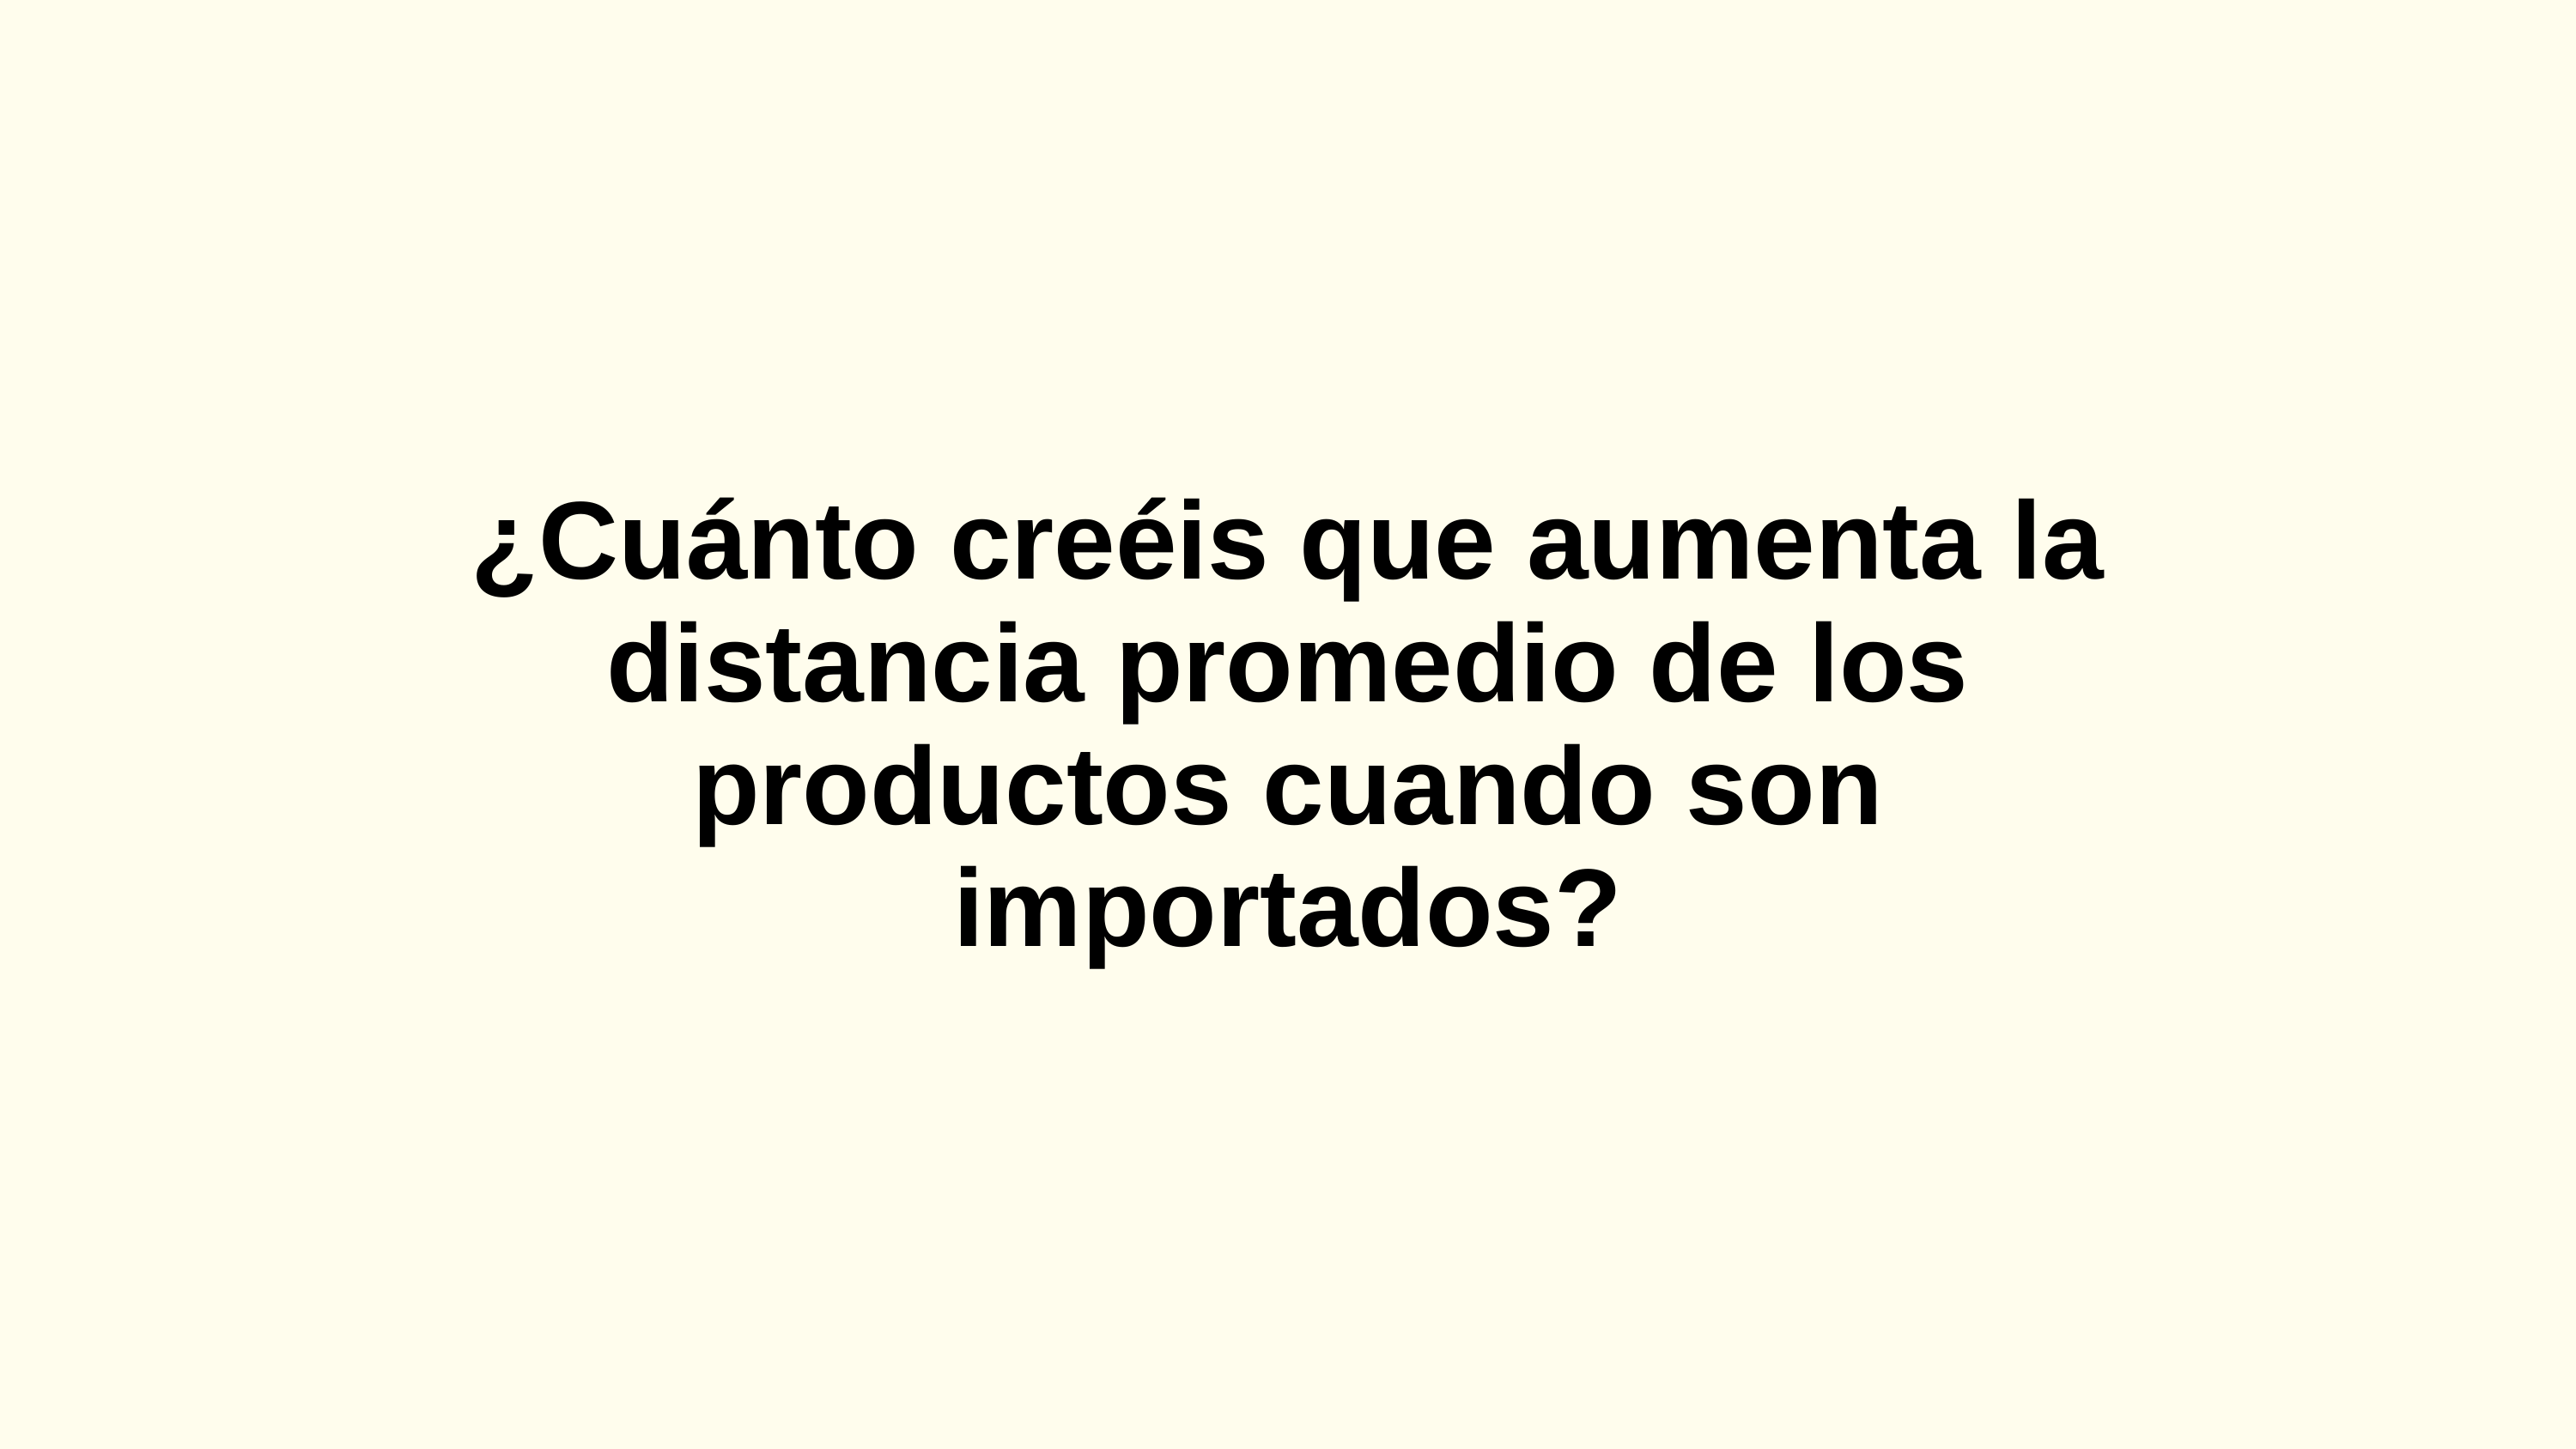

¿Cuánto creéis que aumenta la distancia promedio de los productos cuando son importados?